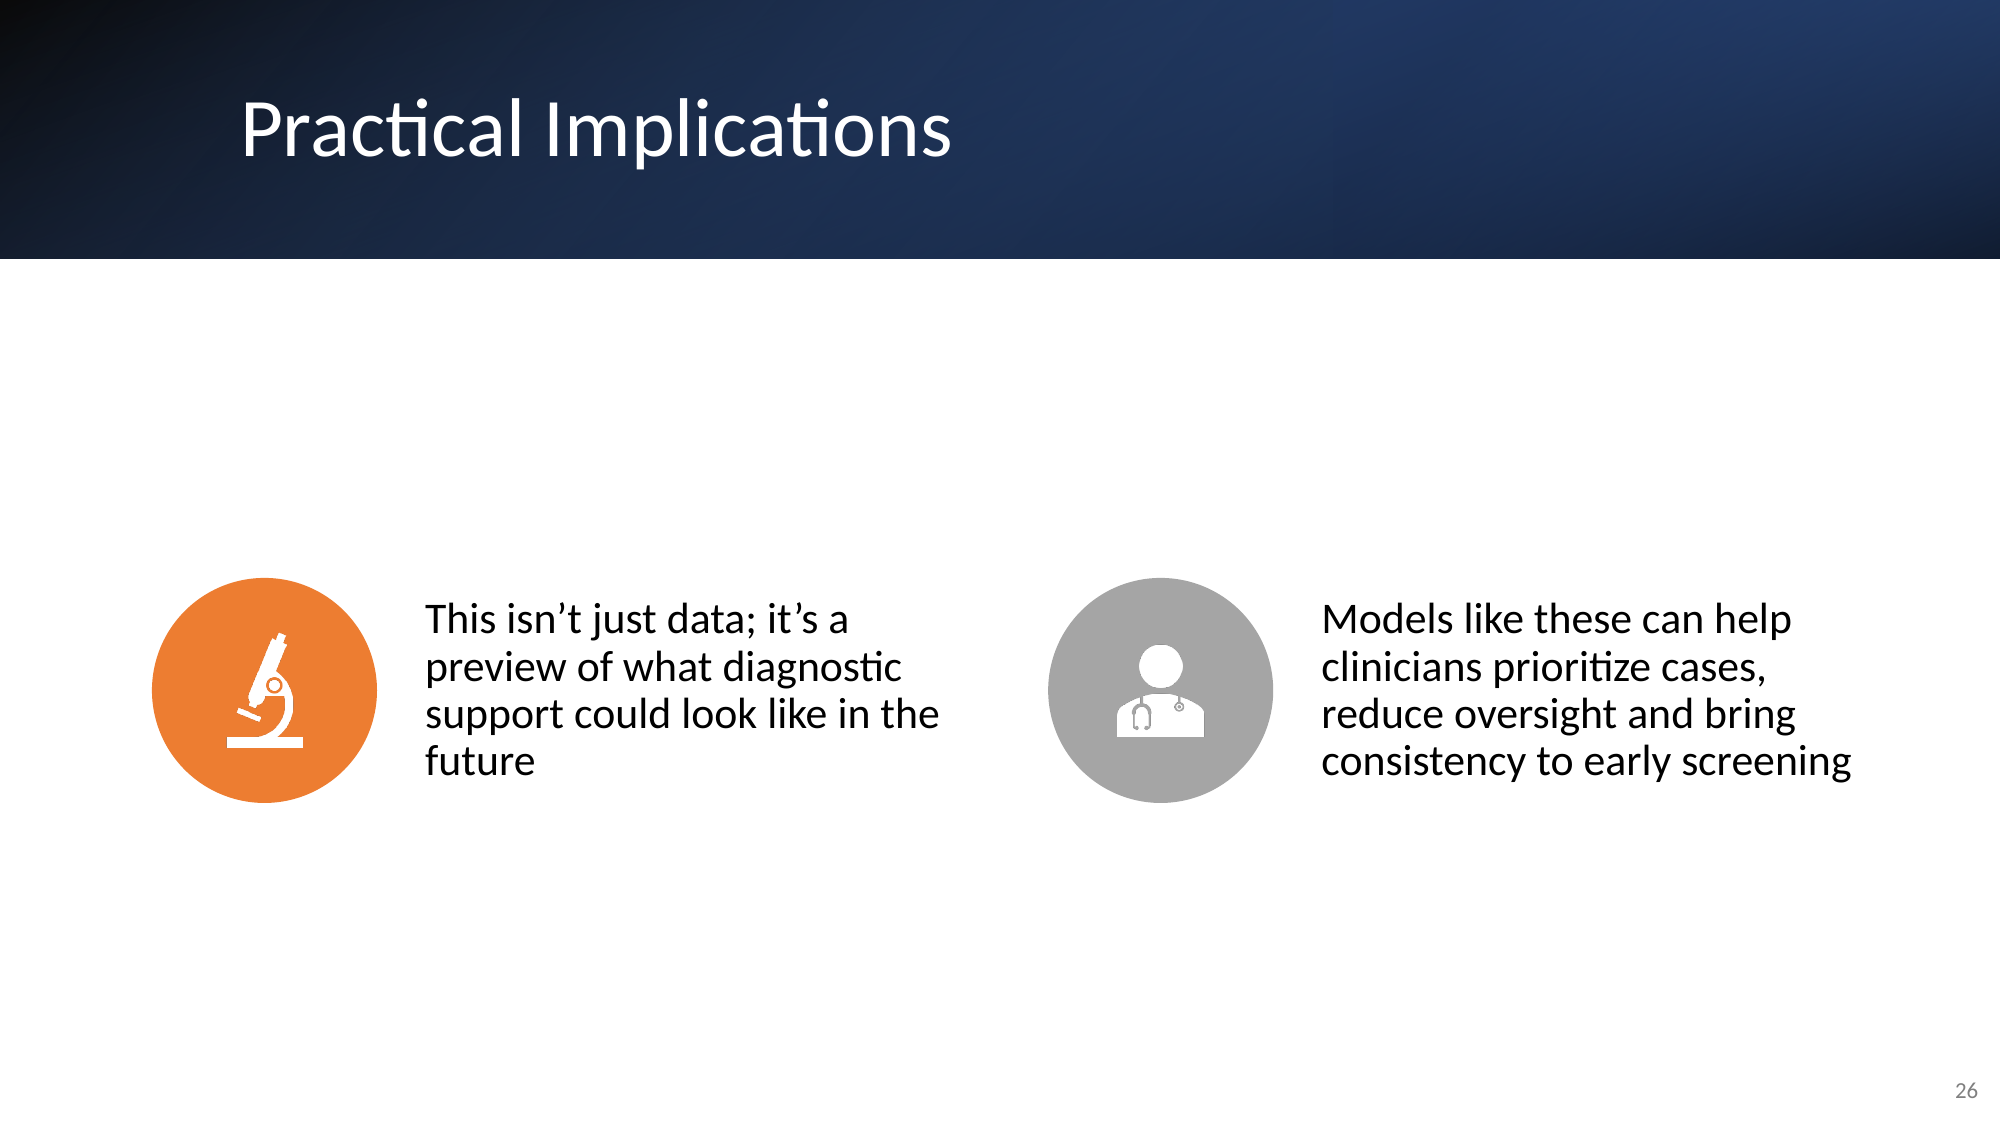

Practical Implications
This isn’t just data; it’s a preview of what diagnostic support could look like in the future
Models like these can help clinicians prioritize cases, reduce oversight and bring consistency to early screening
26